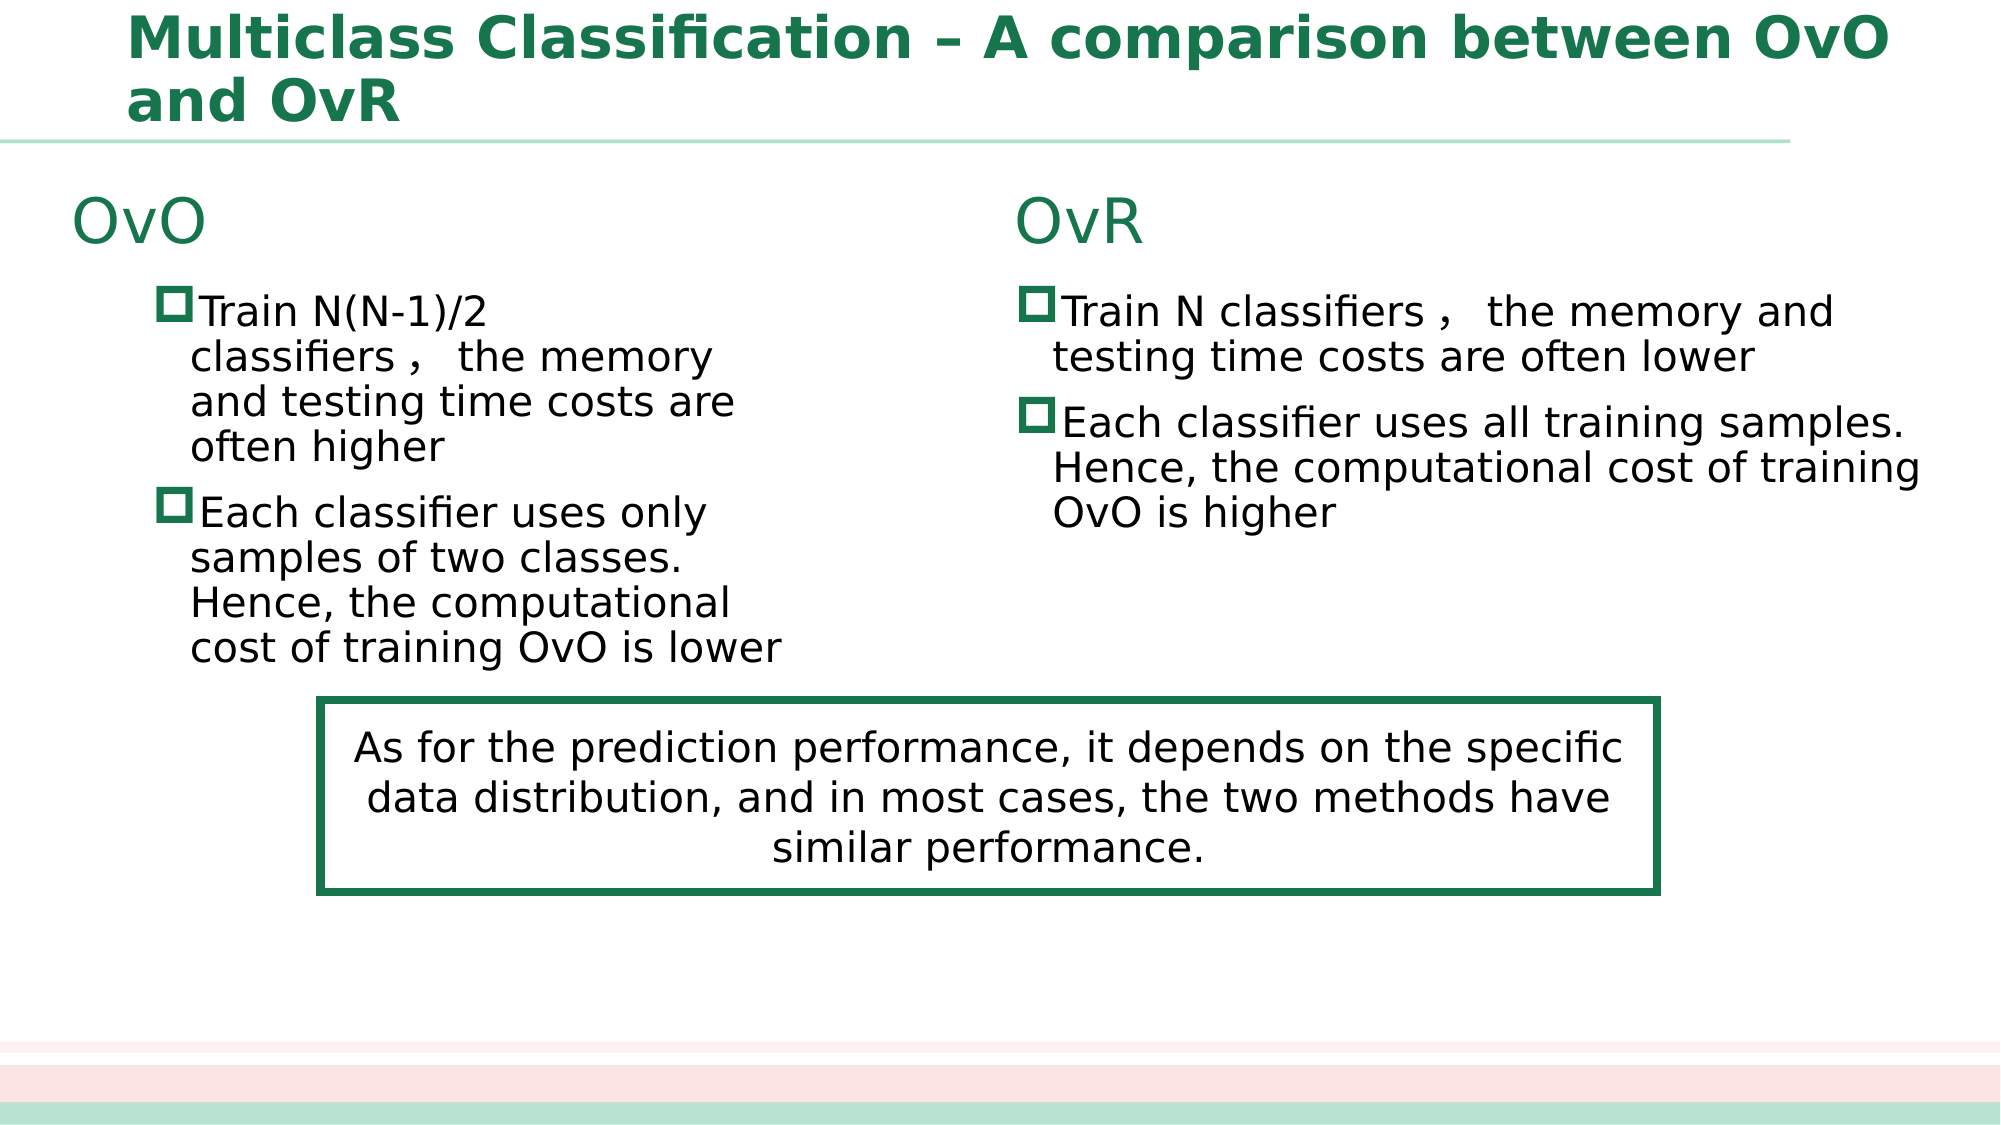

# Multiclass Classification – A comparison between OvO and OvR
OvO
OvR
Train N(N-1)/2 classifiers，the memory and testing time costs are often higher
Each classifier uses only samples of two classes. Hence, the computational cost of training OvO is lower
Train N classifiers，the memory and testing time costs are often lower
Each classifier uses all training samples. Hence, the computational cost of training OvO is higher
As for the prediction performance, it depends on the specific data distribution, and in most cases, the two methods have similar performance.